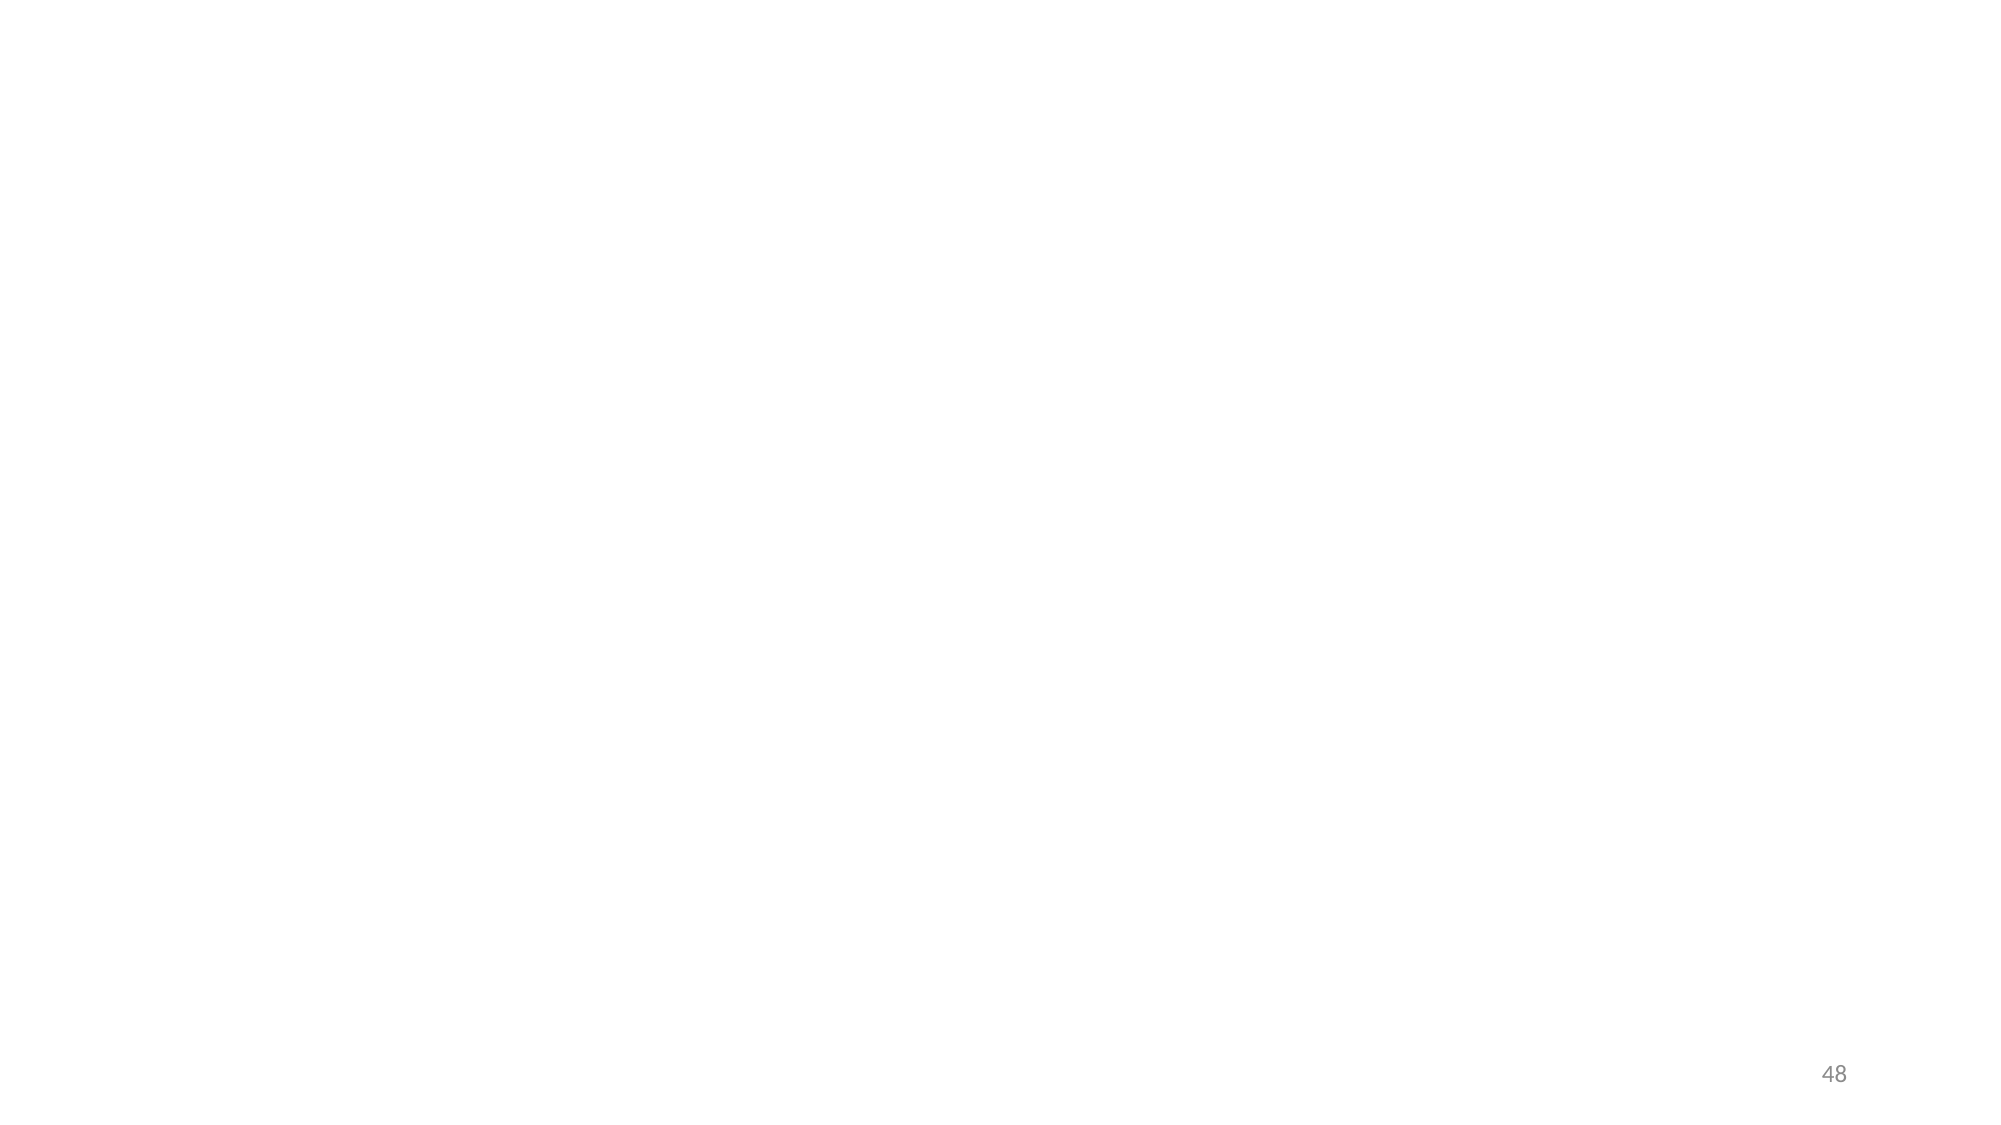

ROBOT’S MOVEMENT      (Anti- Forward, Clock-Backward)
                                                  LEFT MOTOR                                     RIGHT MOTOR
FORWARD                                F                                                         F
BACKWARD                              B                                                       B
LEFT                                           S                                                        F
RIGHT                                        F                                                        S
STOP                                         S                                                         S

48